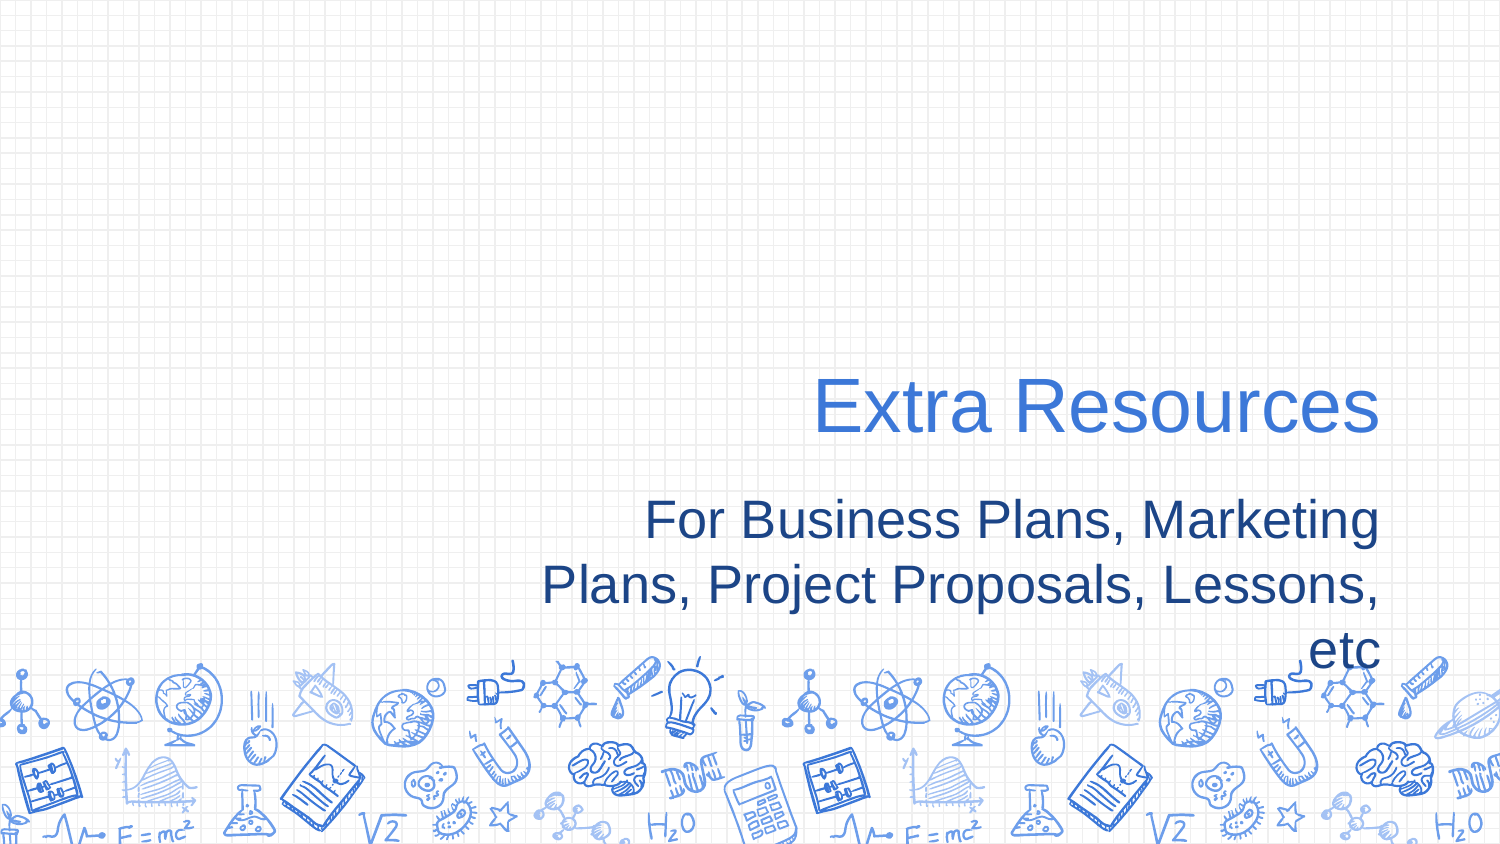

# Extra Resources
For Business Plans, Marketing Plans, Project Proposals, Lessons, etc